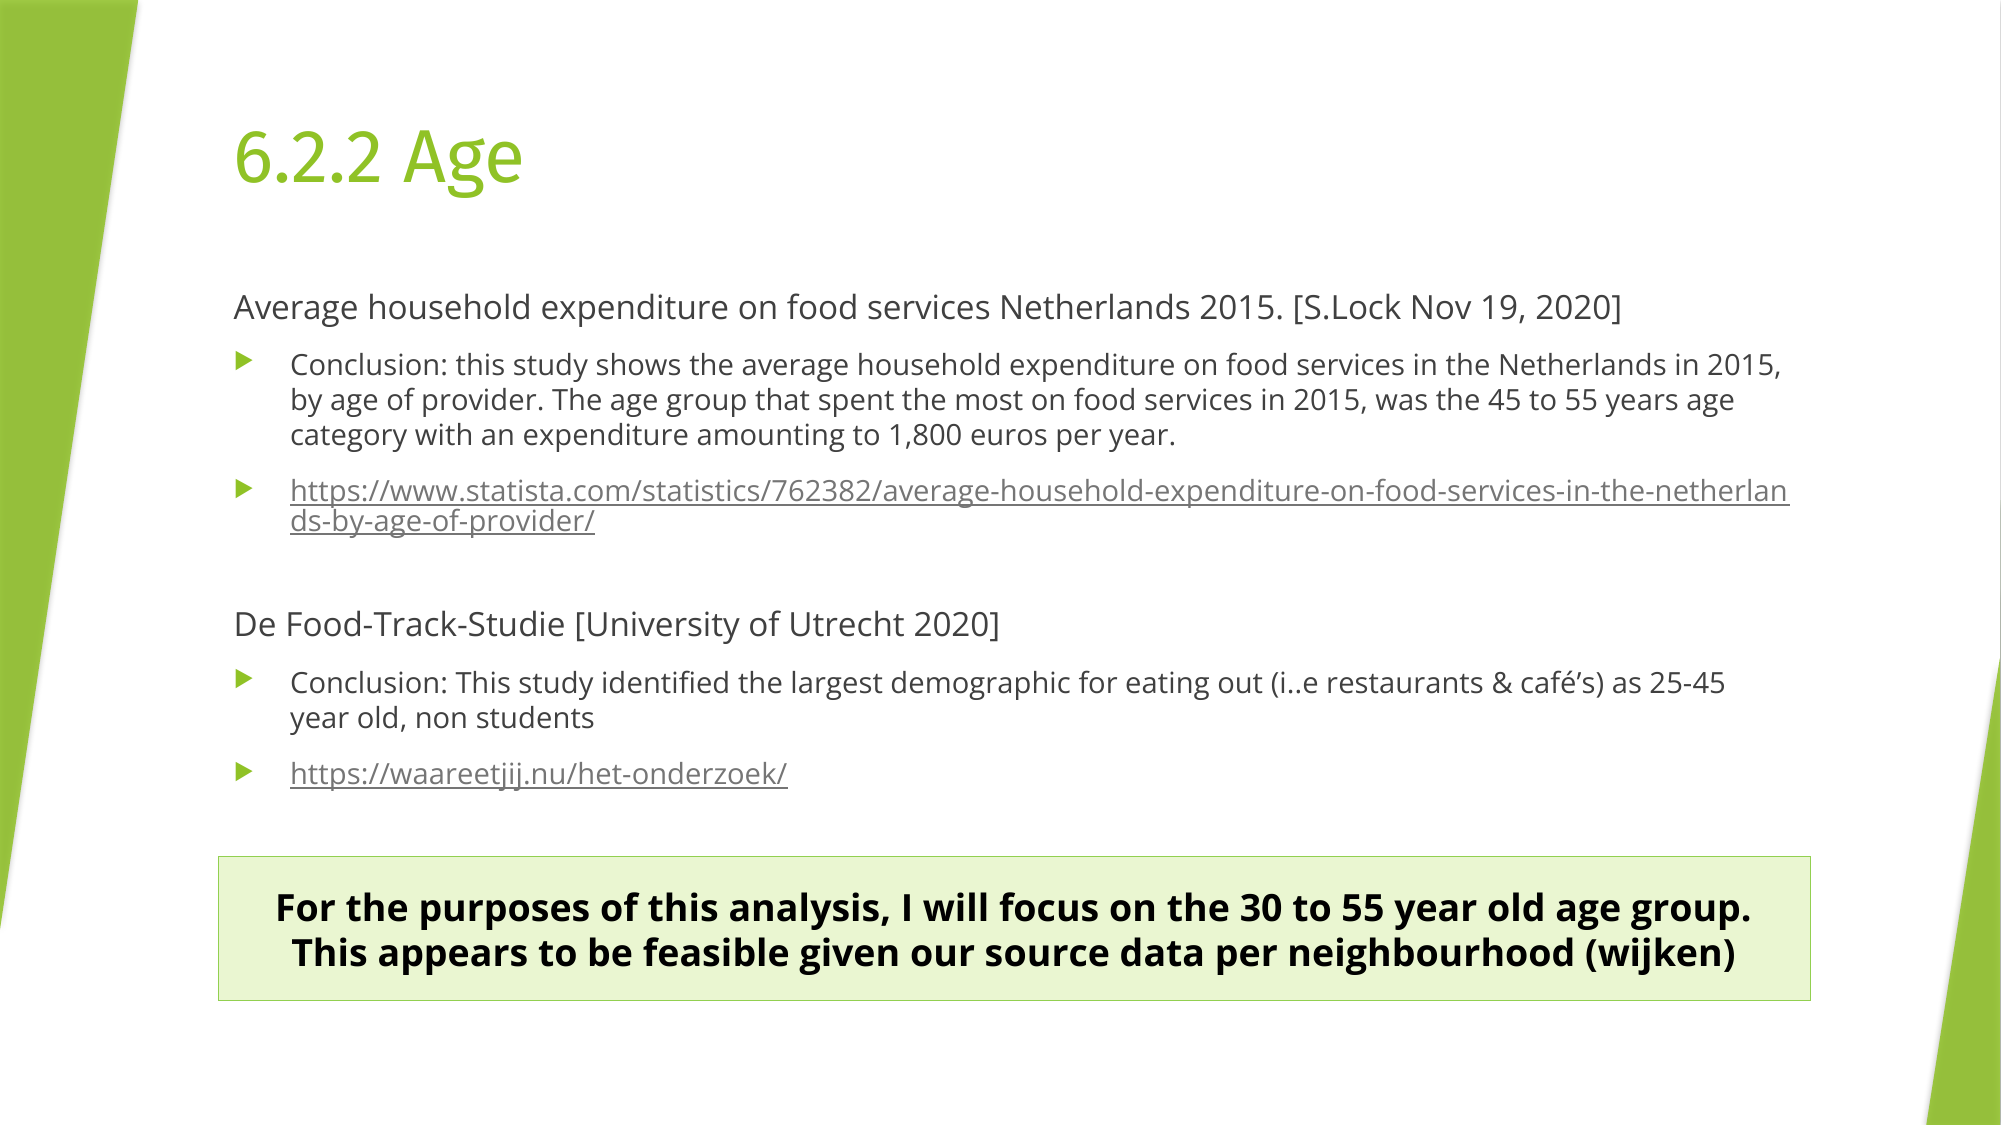

# 6.2.2 Age
Average household expenditure on food services Netherlands 2015. [S.Lock Nov 19, 2020]
Conclusion: this study shows the average household expenditure on food services in the Netherlands in 2015, by age of provider. The age group that spent the most on food services in 2015, was the 45 to 55 years age category with an expenditure amounting to 1,800 euros per year.
https://www.statista.com/statistics/762382/average-household-expenditure-on-food-services-in-the-netherlands-by-age-of-provider/

De Food-Track-Studie [University of Utrecht 2020]
Conclusion: This study identified the largest demographic for eating out (i..e restaurants & café’s) as 25-45 year old, non students
https://waareetjij.nu/het-onderzoek/

For the purposes of this analysis, I will focus on the 30 to 55 year old age group.
This appears to be feasible given our source data per neighbourhood (wijken)